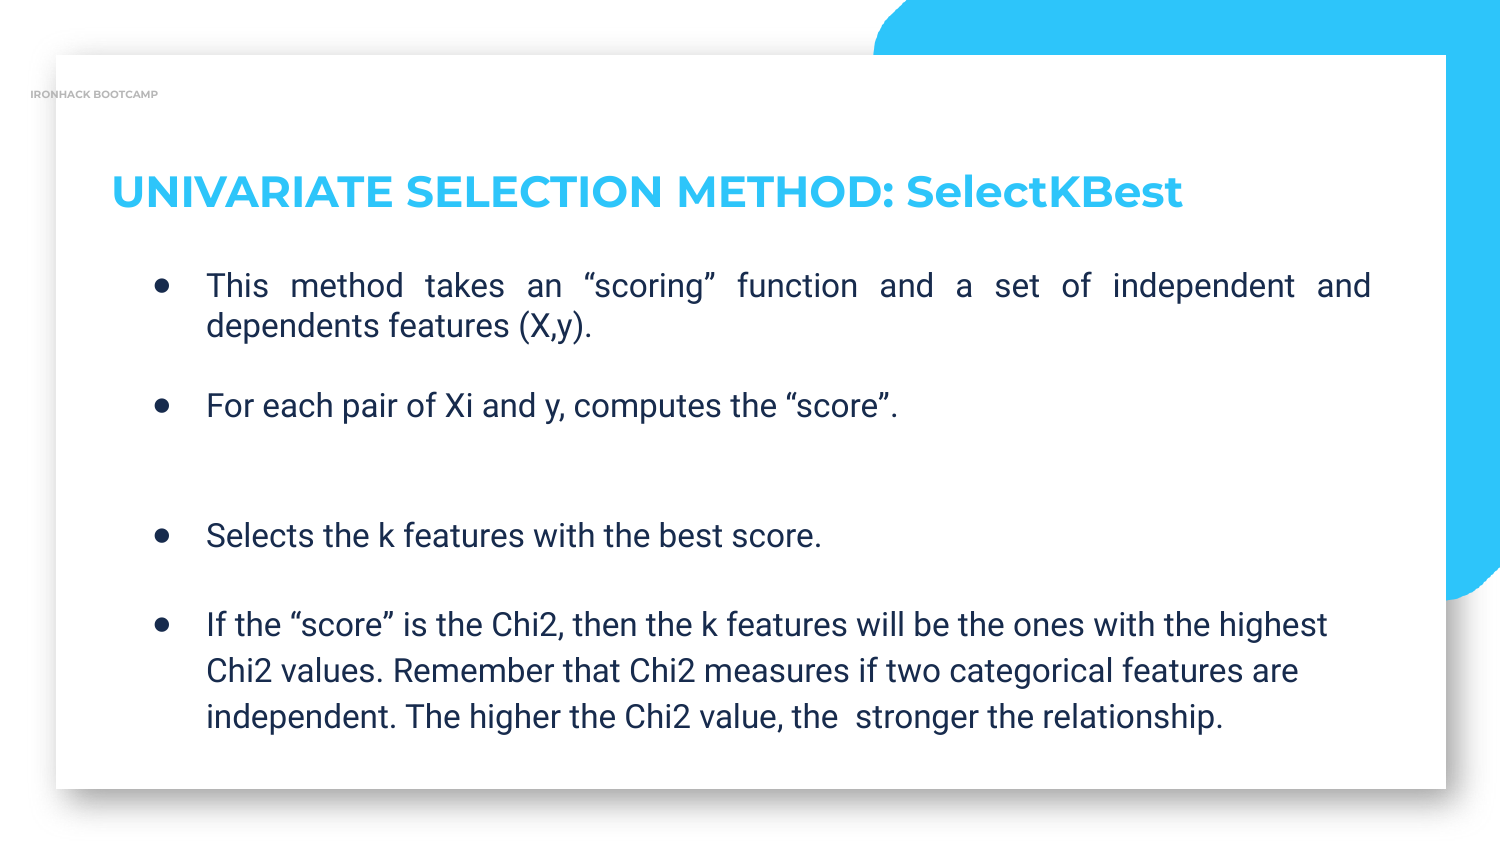

IRONHACK BOOTCAMP
UNIVARIATE SELECTION METHOD: SelectKBest
This method takes an “scoring” function and a set of independent and dependents features (X,y).

For each pair of Xi and y, computes the “score”.

Selects the k features with the best score.
If the “score” is the Chi2, then the k features will be the ones with the highest Chi2 values. Remember that Chi2 measures if two categorical features are independent. The higher the Chi2 value, the  stronger the relationship.